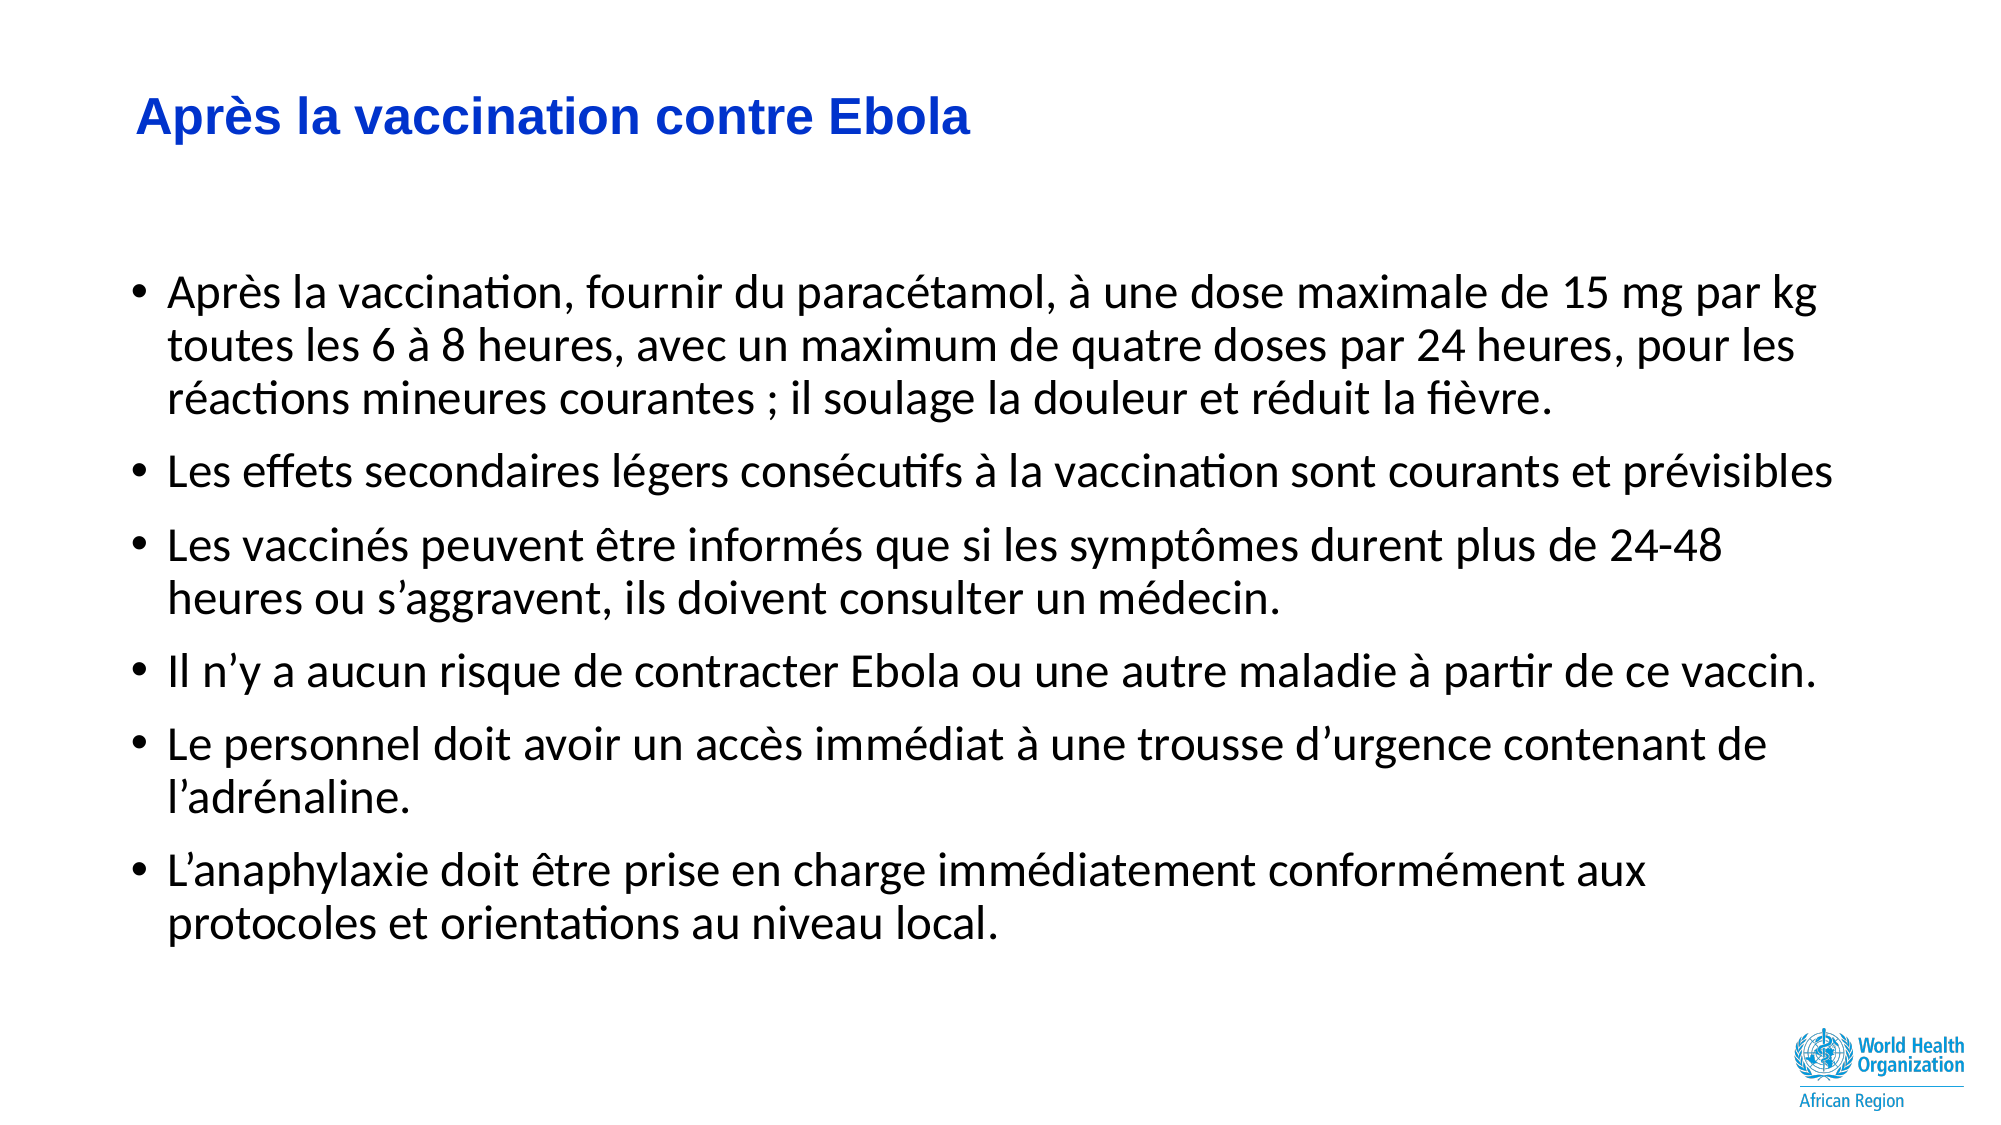

# Après la vaccination contre Ebola
Après la vaccination, fournir du paracétamol, à une dose maximale de 15 mg par kg toutes les 6 à 8 heures, avec un maximum de quatre doses par 24 heures, pour les réactions mineures courantes ; il soulage la douleur et réduit la fièvre.
Les effets secondaires légers consécutifs à la vaccination sont courants et prévisibles
Les vaccinés peuvent être informés que si les symptômes durent plus de 24-48 heures ou s’aggravent, ils doivent consulter un médecin.
Il n’y a aucun risque de contracter Ebola ou une autre maladie à partir de ce vaccin.
Le personnel doit avoir un accès immédiat à une trousse d’urgence contenant de l’adrénaline.
L’anaphylaxie doit être prise en charge immédiatement conformément aux protocoles et orientations au niveau local.